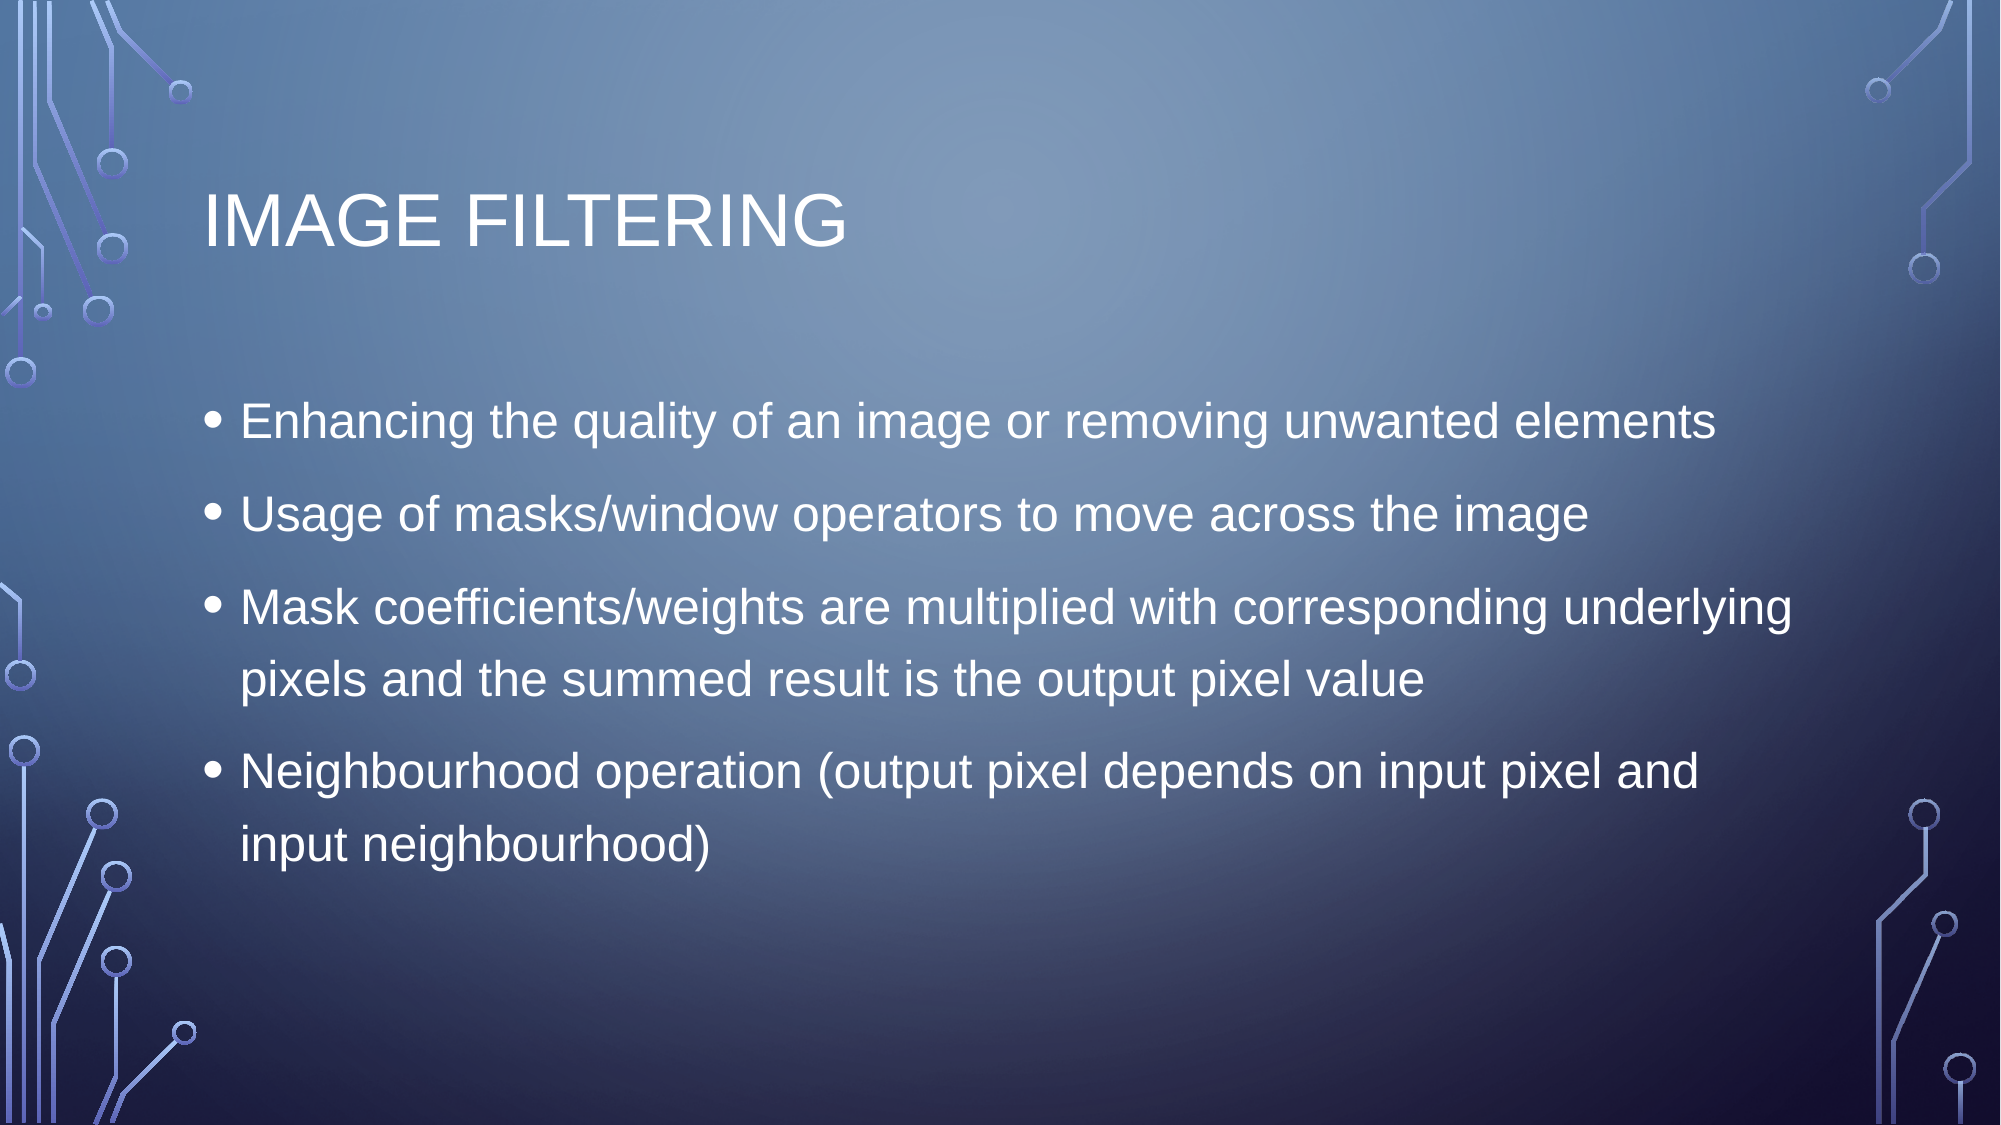

# Image Filtering
Enhancing the quality of an image or removing unwanted elements
Usage of masks/window operators to move across the image
Mask coefficients/weights are multiplied with corresponding underlying pixels and the summed result is the output pixel value
Neighbourhood operation (output pixel depends on input pixel and input neighbourhood)